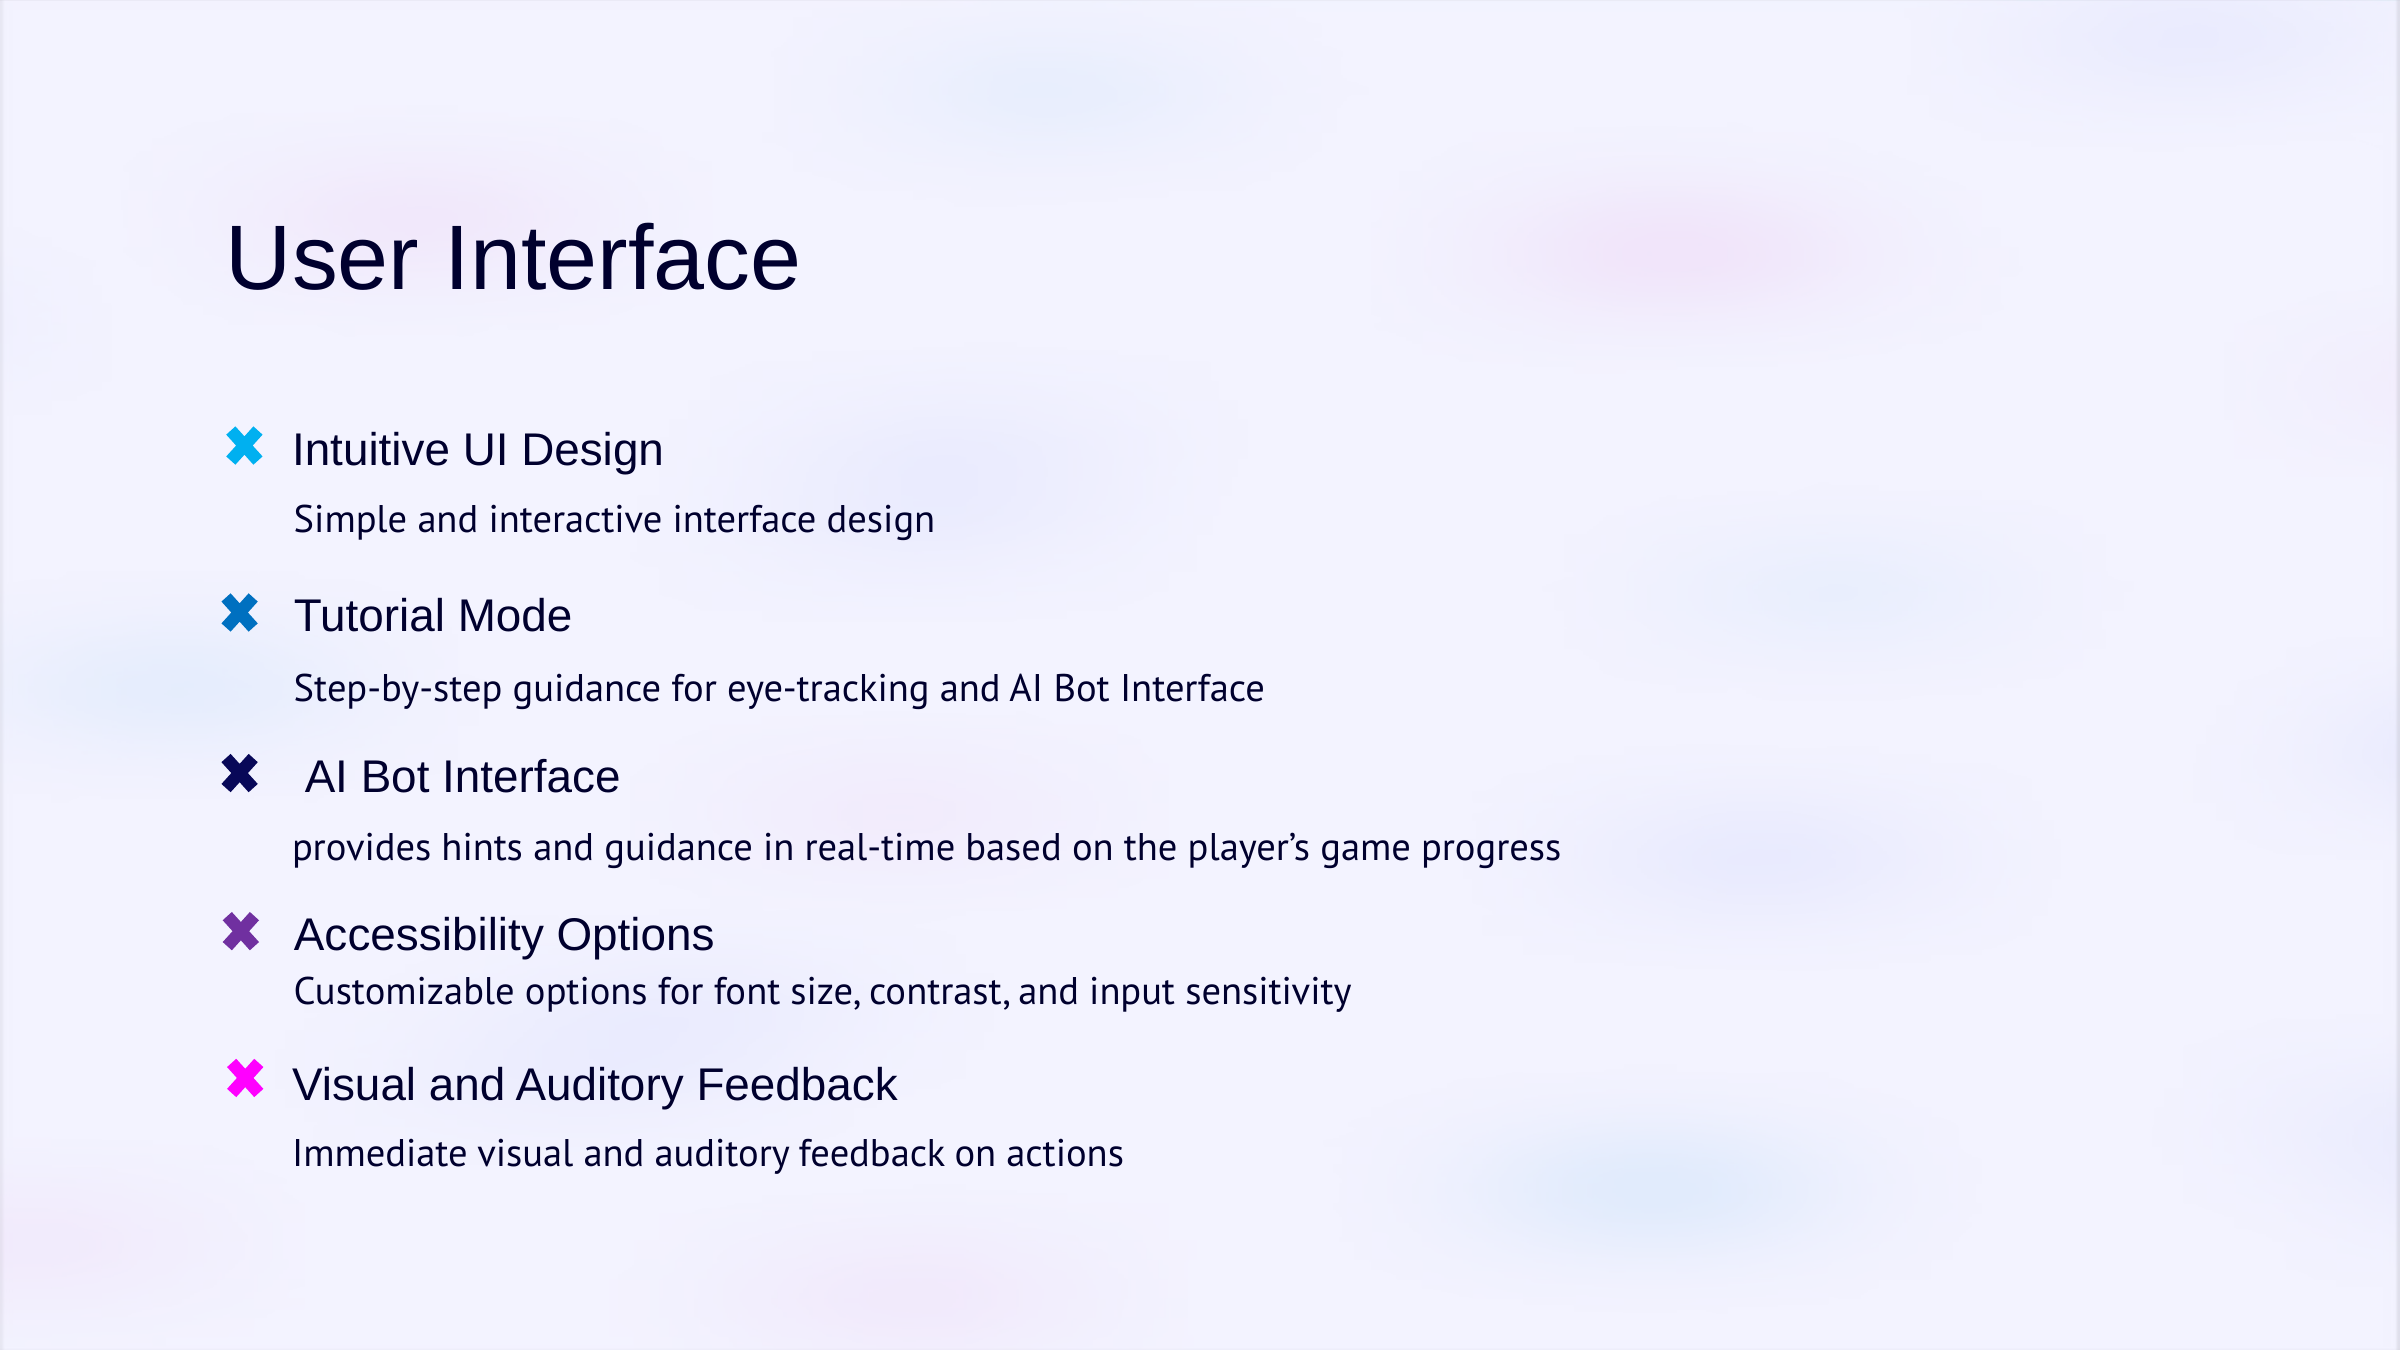

User Interface

Intuitive UI Design

Simple and interactive interface design
Tutorial Mode

Step-by-step guidance for eye-tracking and AI Bot Interface

 AI Bot Interface
provides hints and guidance in real-time based on the player’s game progress

Accessibility Options
Customizable options for font size, contrast, and input sensitivity

Visual and Auditory Feedback
Immediate visual and auditory feedback on actions